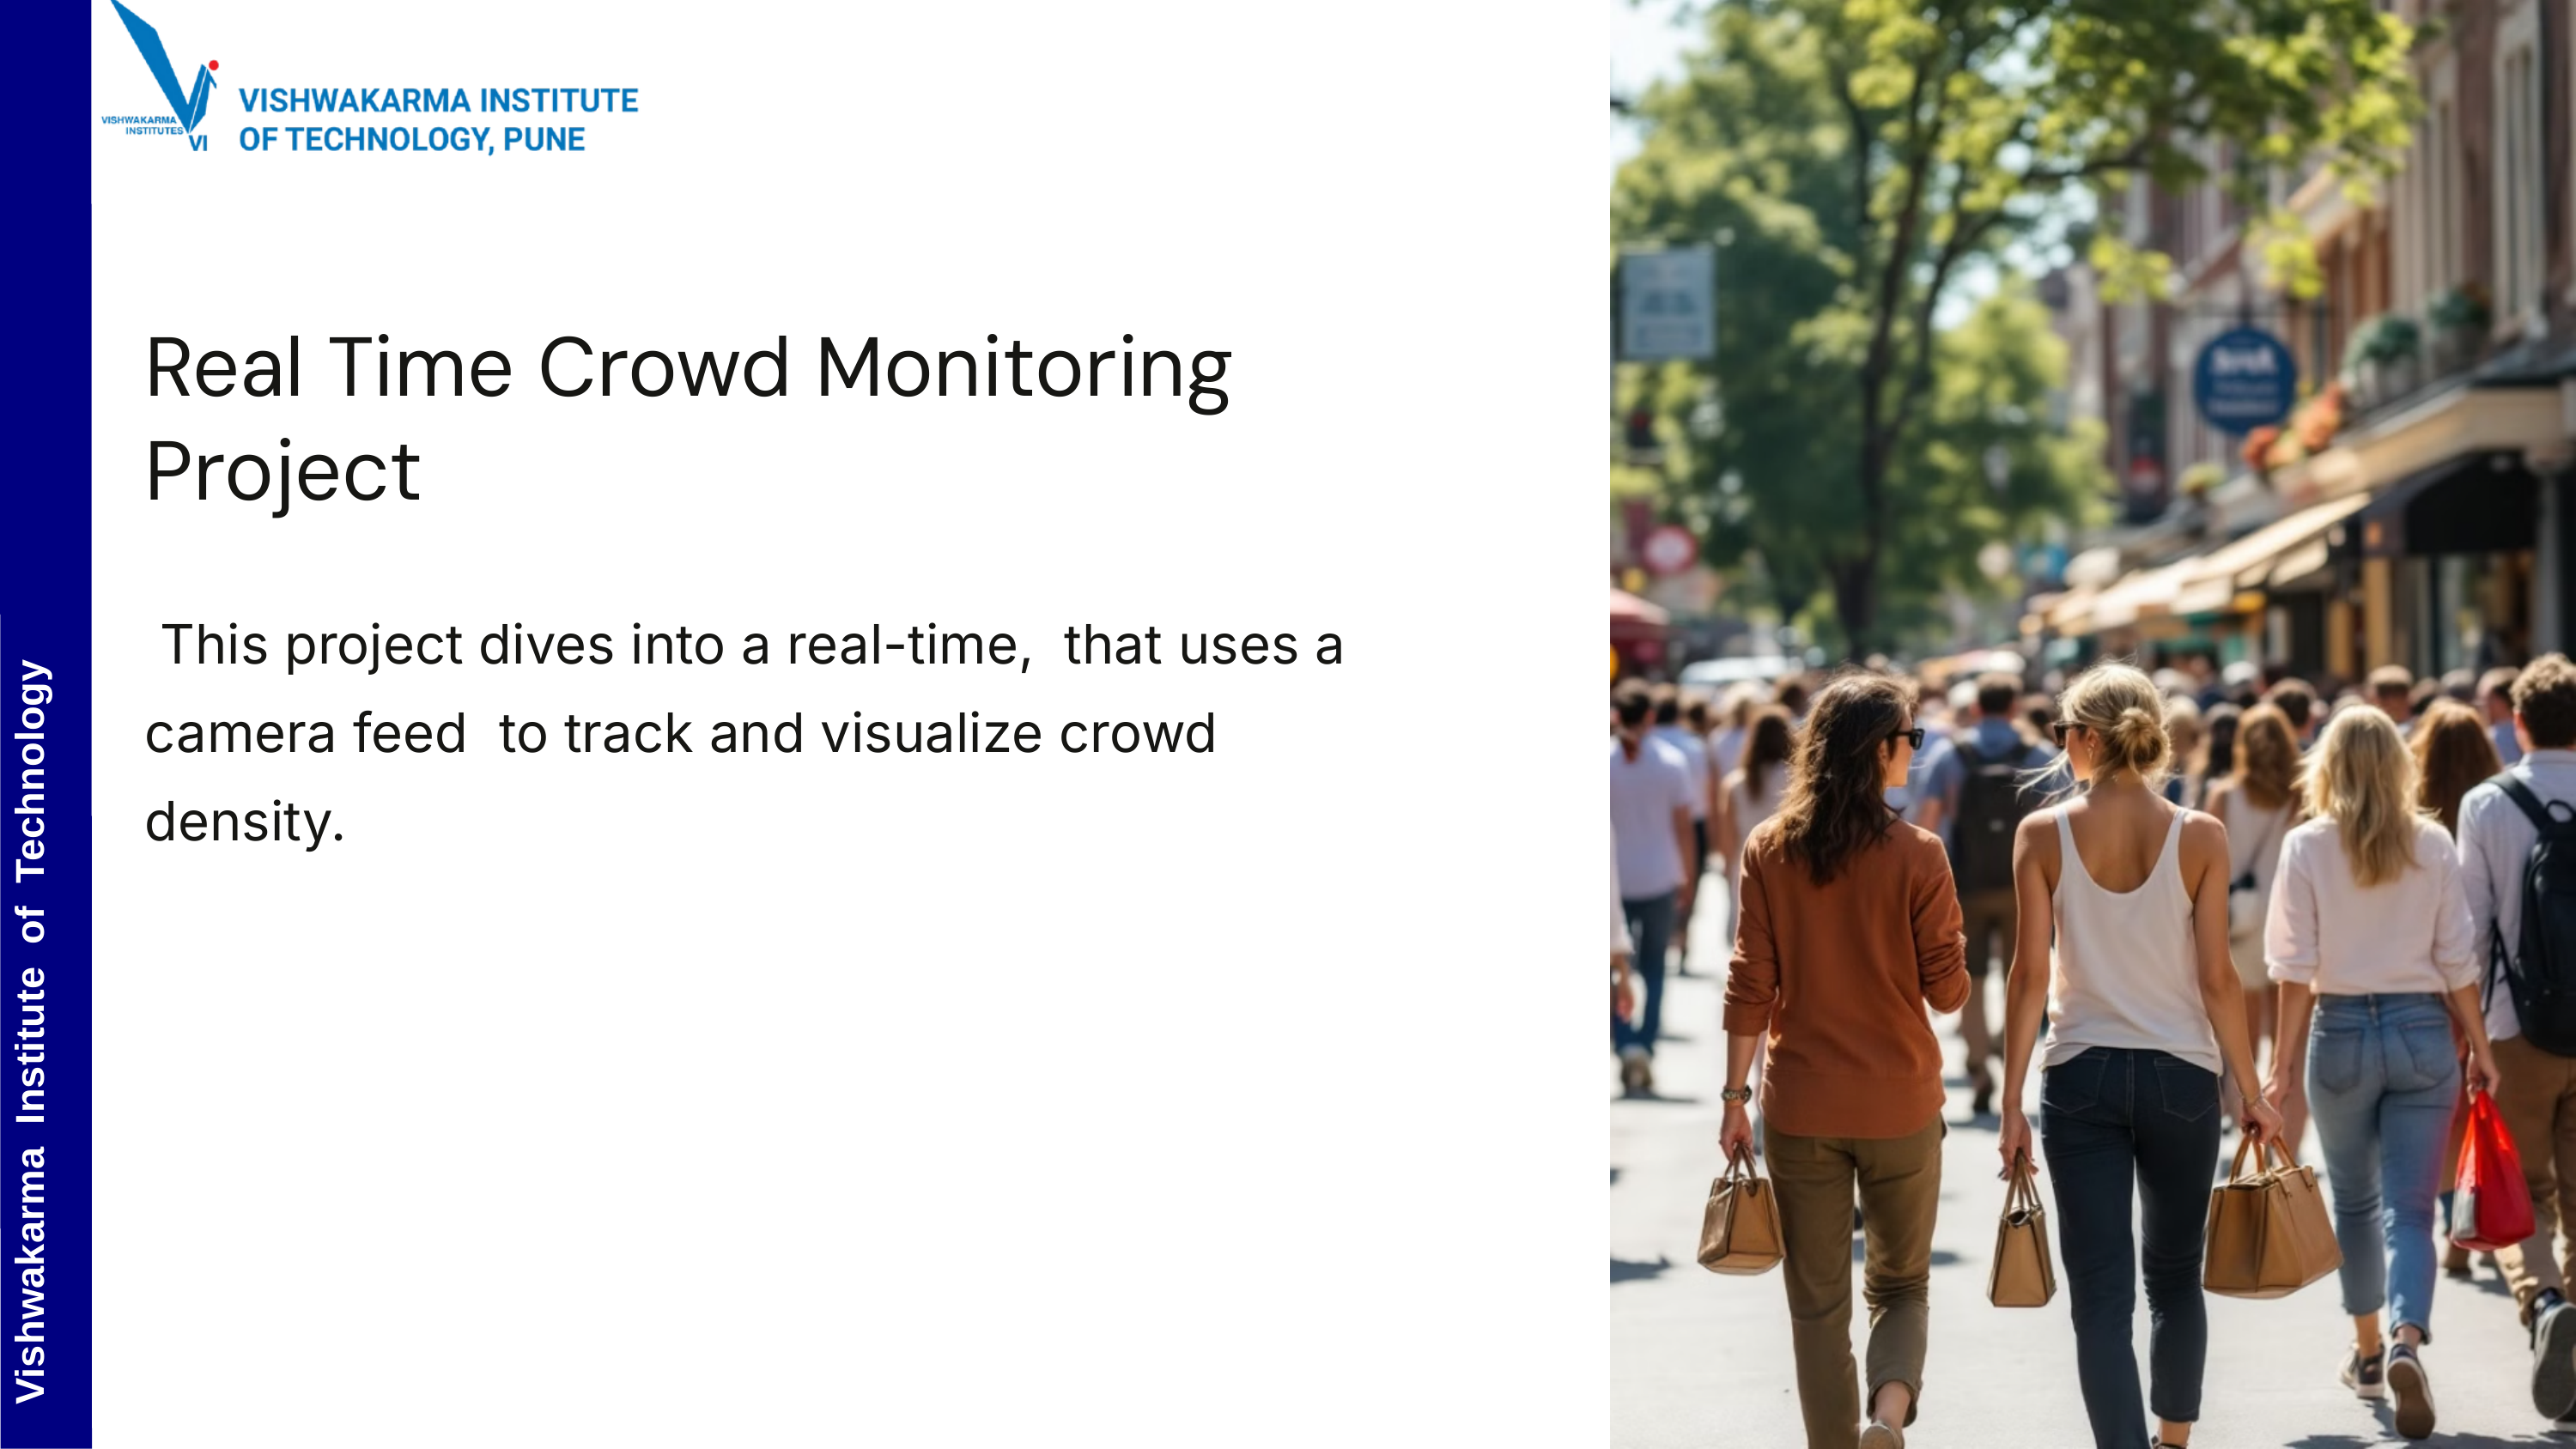

Real Time Crowd Monitoring Project
 This project dives into a real-time,  that uses a camera feed  to track and visualize crowd density.

   Vishwakarma  Institute  of  Technology